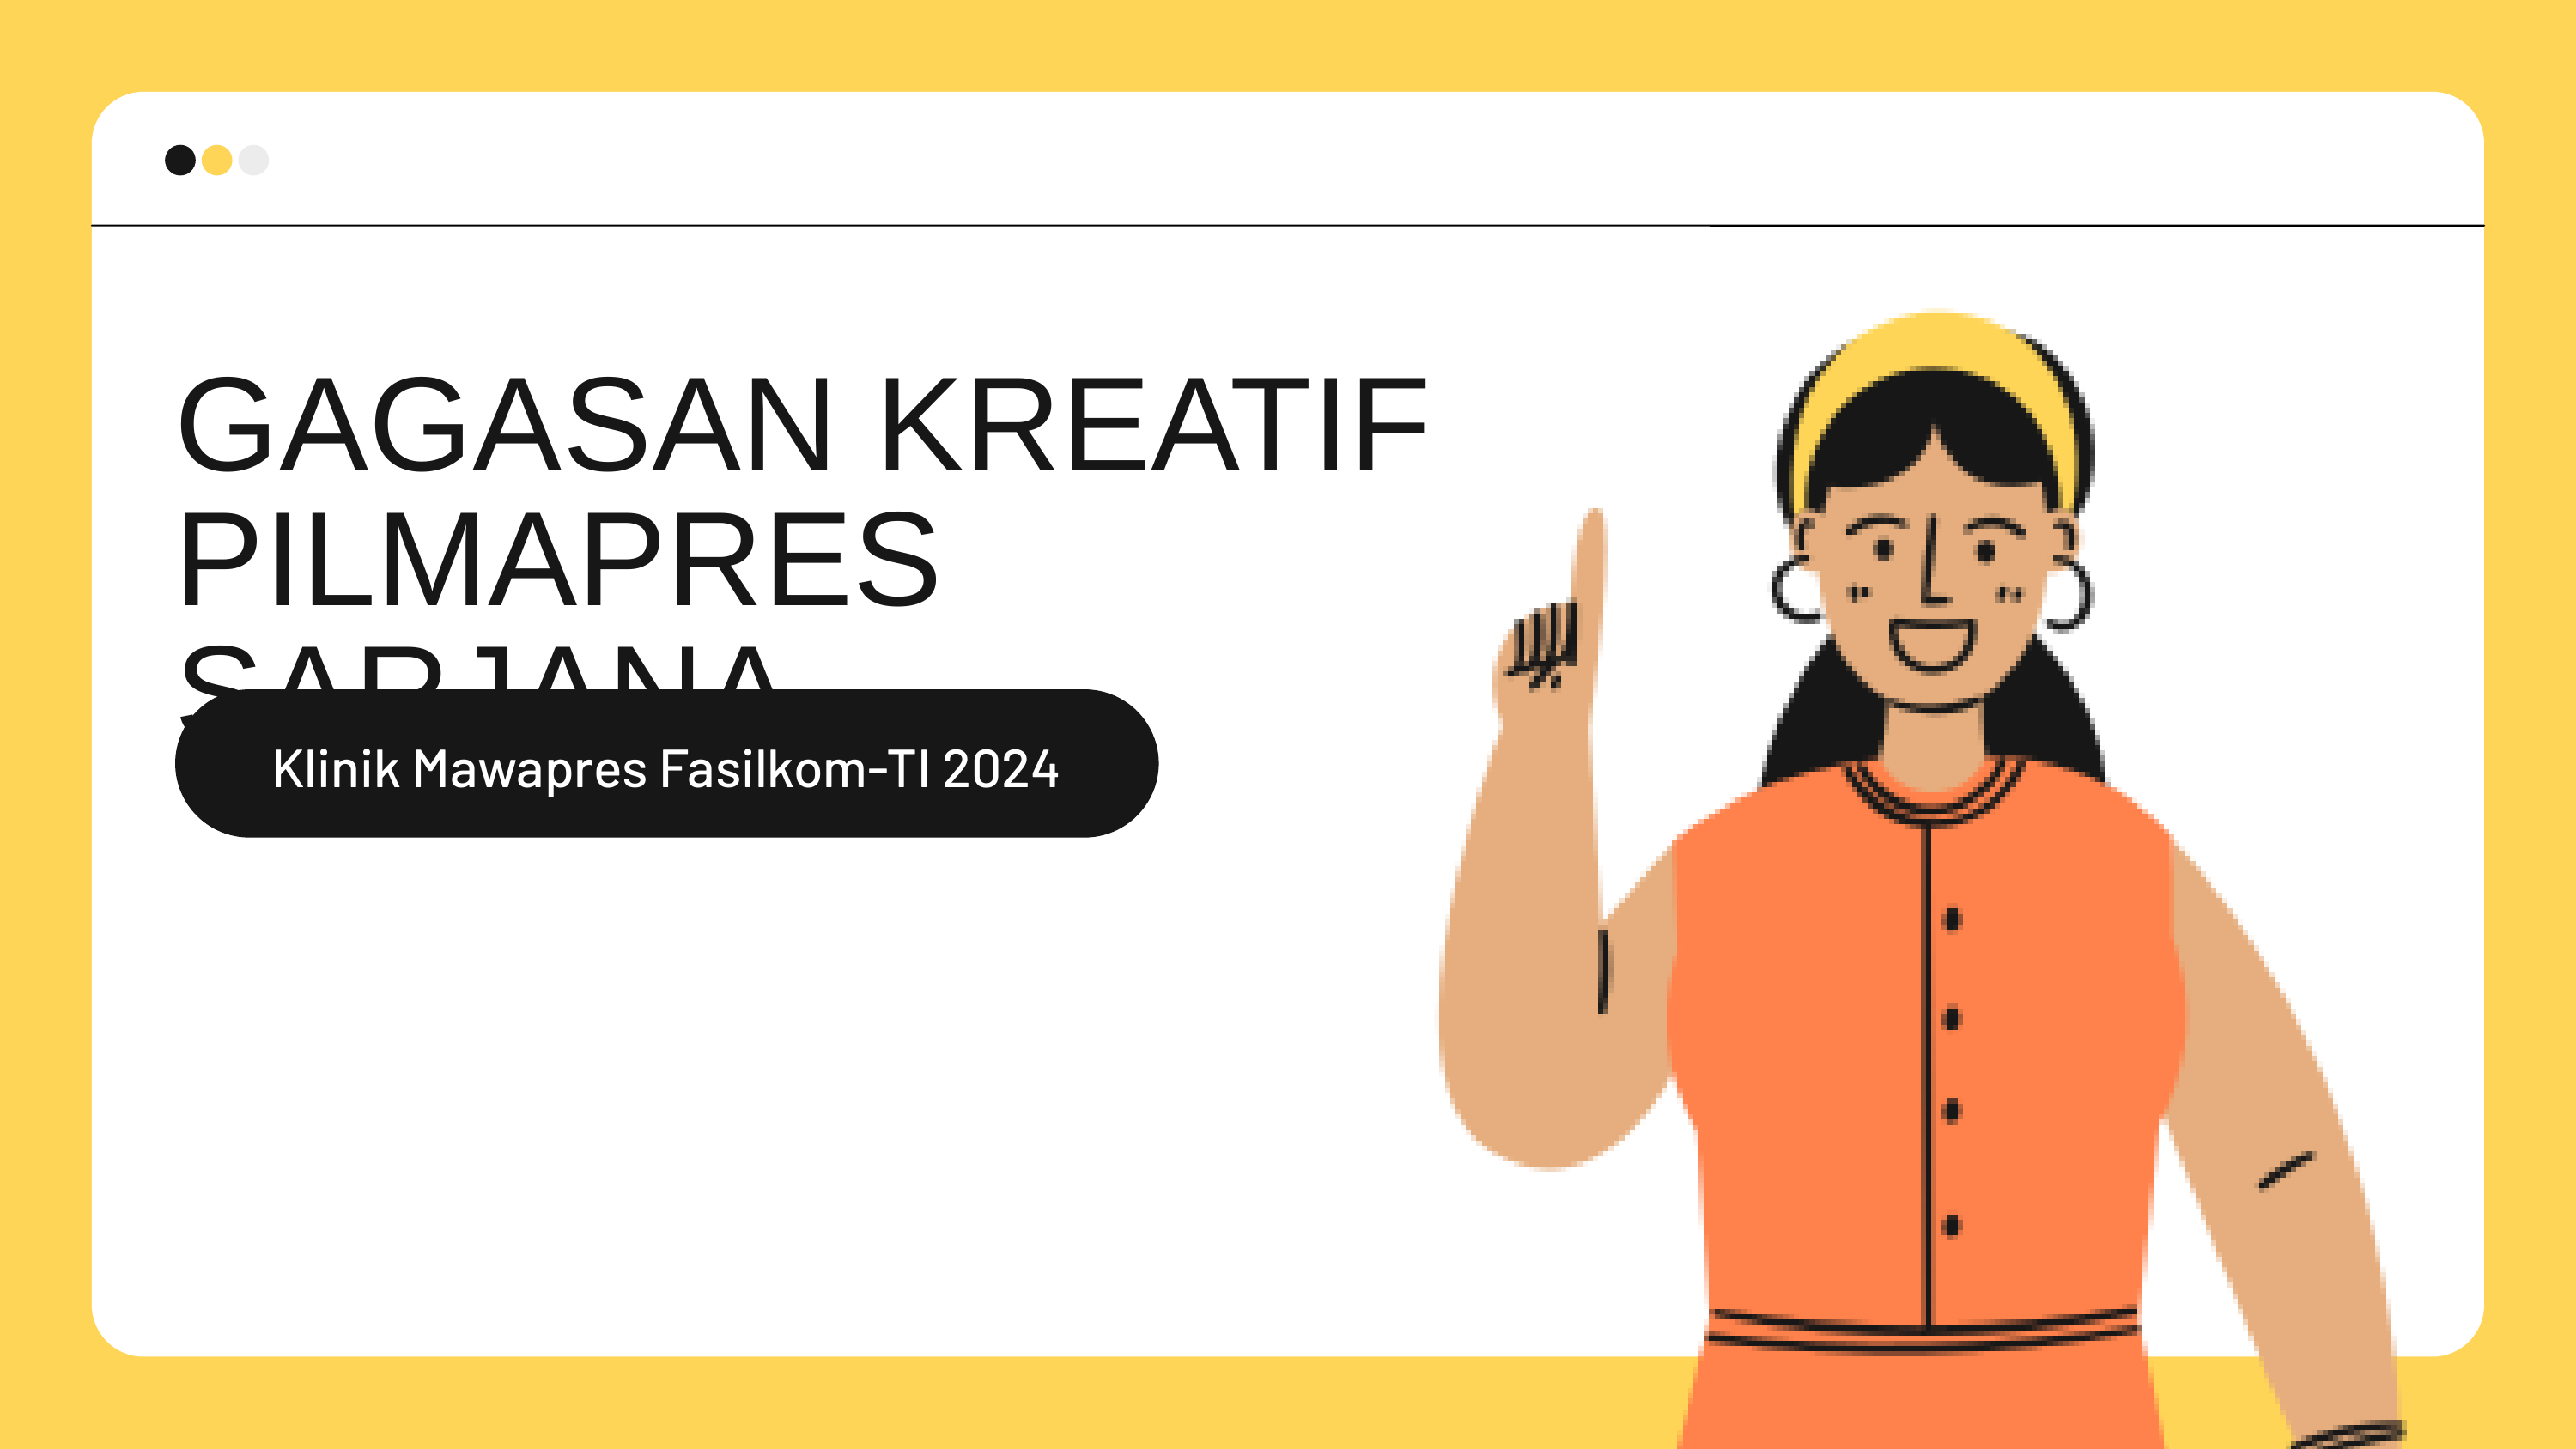

GAGASAN KREATIF
PILMAPRES SARJANA

Klinik Mawapres Fasilkom-TI 2024